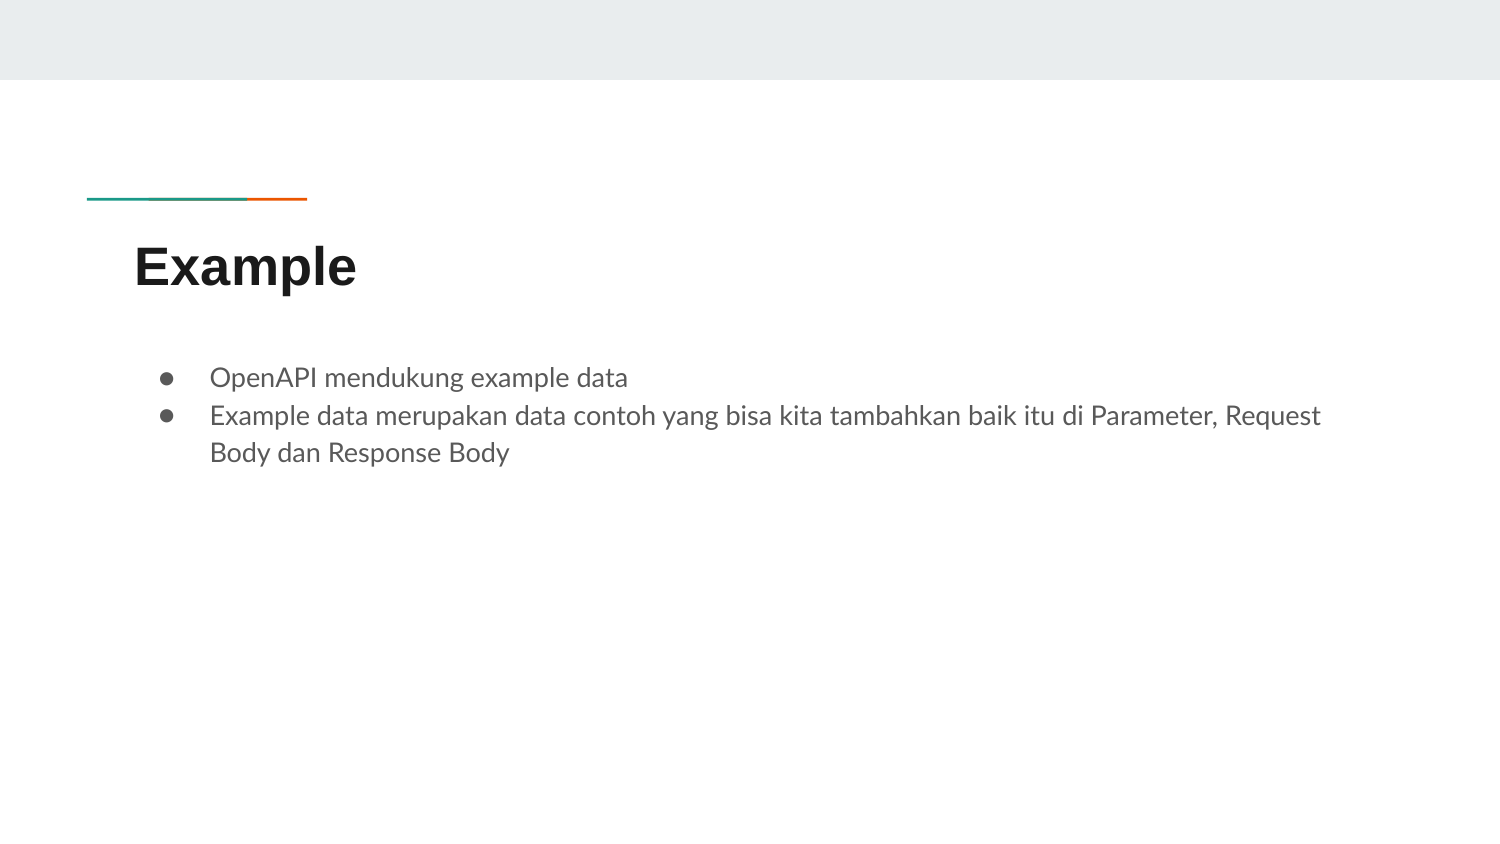

# Example
OpenAPI mendukung example data
Example data merupakan data contoh yang bisa kita tambahkan baik itu di Parameter, Request Body dan Response Body